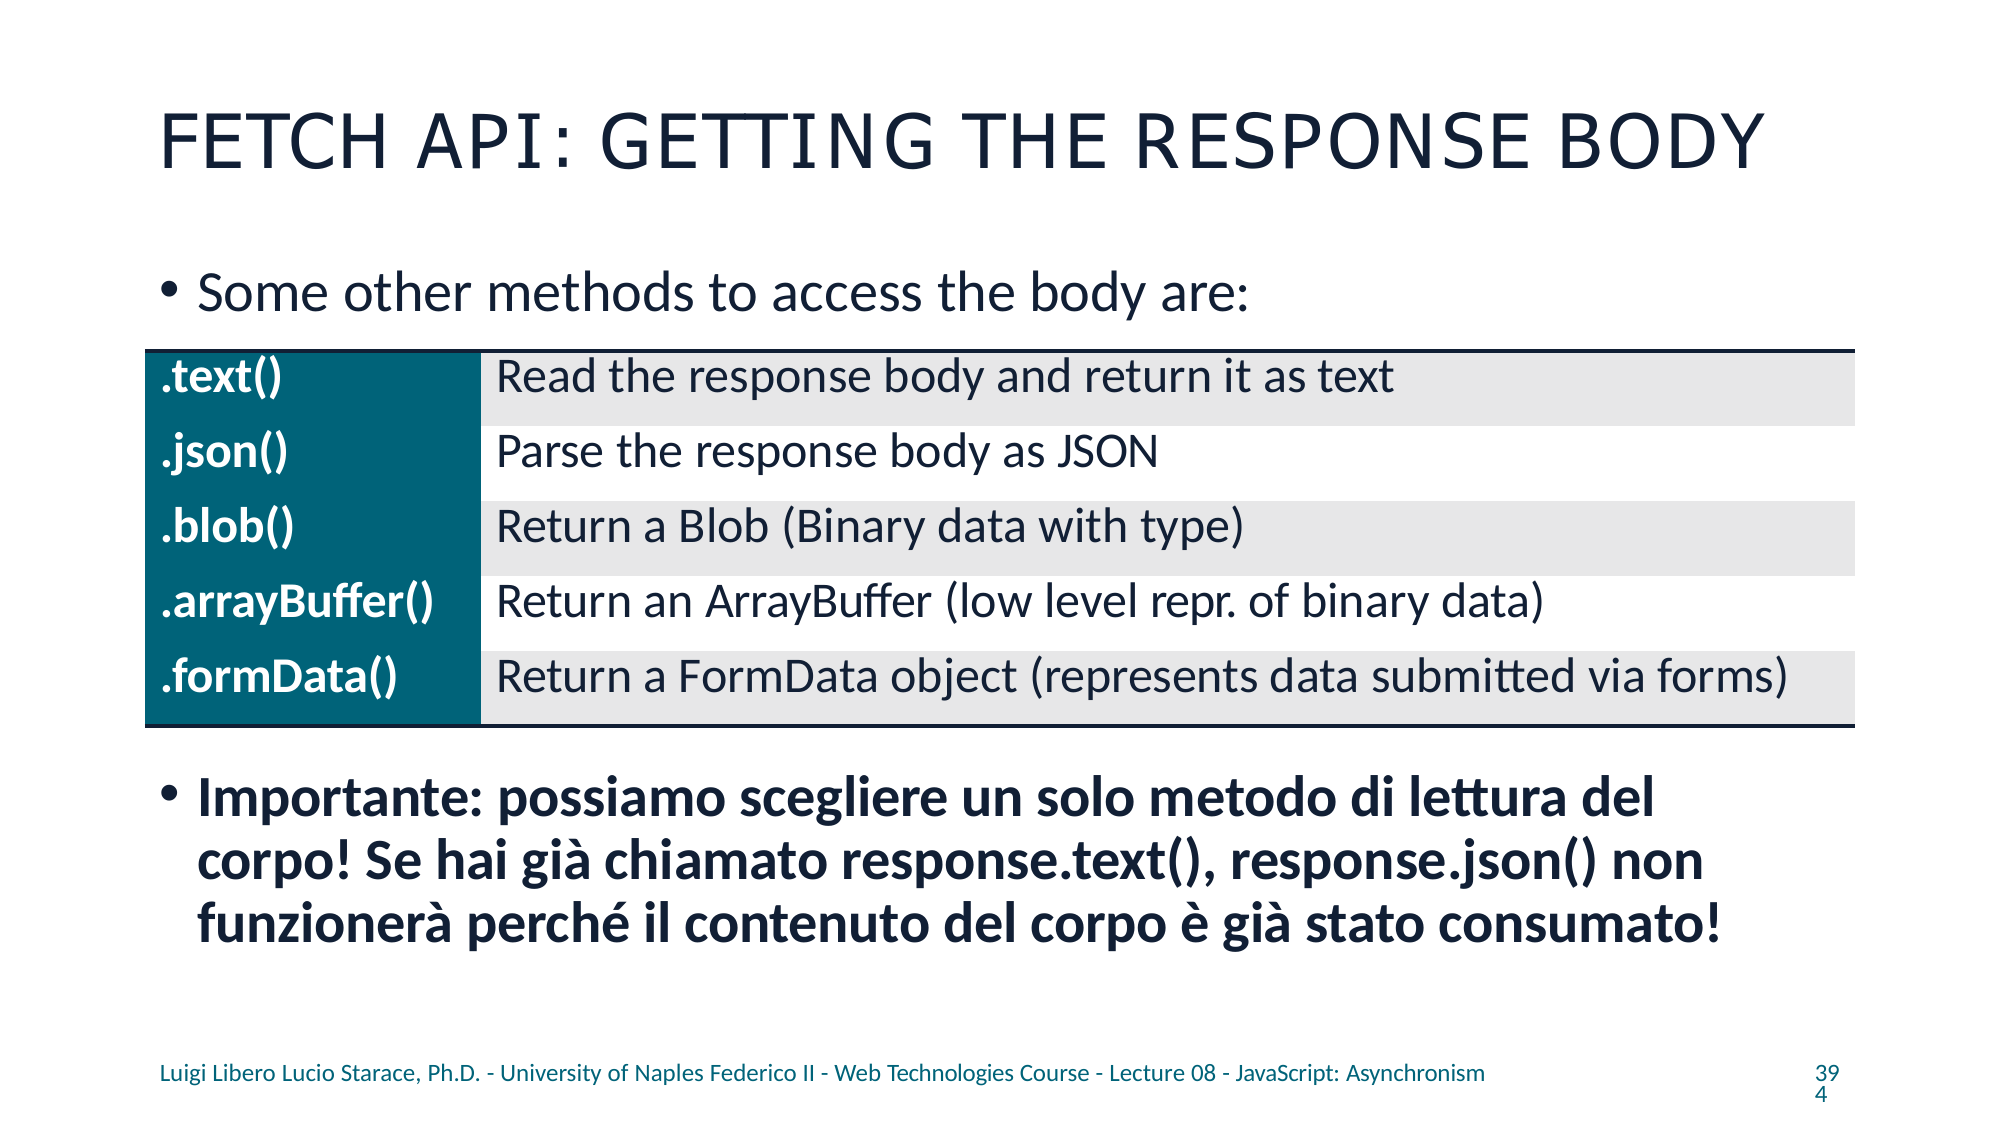

# FETCH API: GETTING THE RESPONSE BODY
Some other methods to access the body are:
| .text() | Read the response body and return it as text |
| --- | --- |
| .json() | Parse the response body as JSON |
| .blob() | Return a Blob (Binary data with type) |
| .arrayBuffer() | Return an ArrayBuffer (low level repr. of binary data) |
| .formData() | Return a FormData object (represents data submitted via forms) |
Importante: possiamo scegliere un solo metodo di lettura del corpo! Se hai già chiamato response.text(), response.json() non funzionerà perché il contenuto del corpo è già stato consumato!
Luigi Libero Lucio Starace, Ph.D. - University of Naples Federico II - Web Technologies Course - Lecture 08 - JavaScript: Asynchronism
394